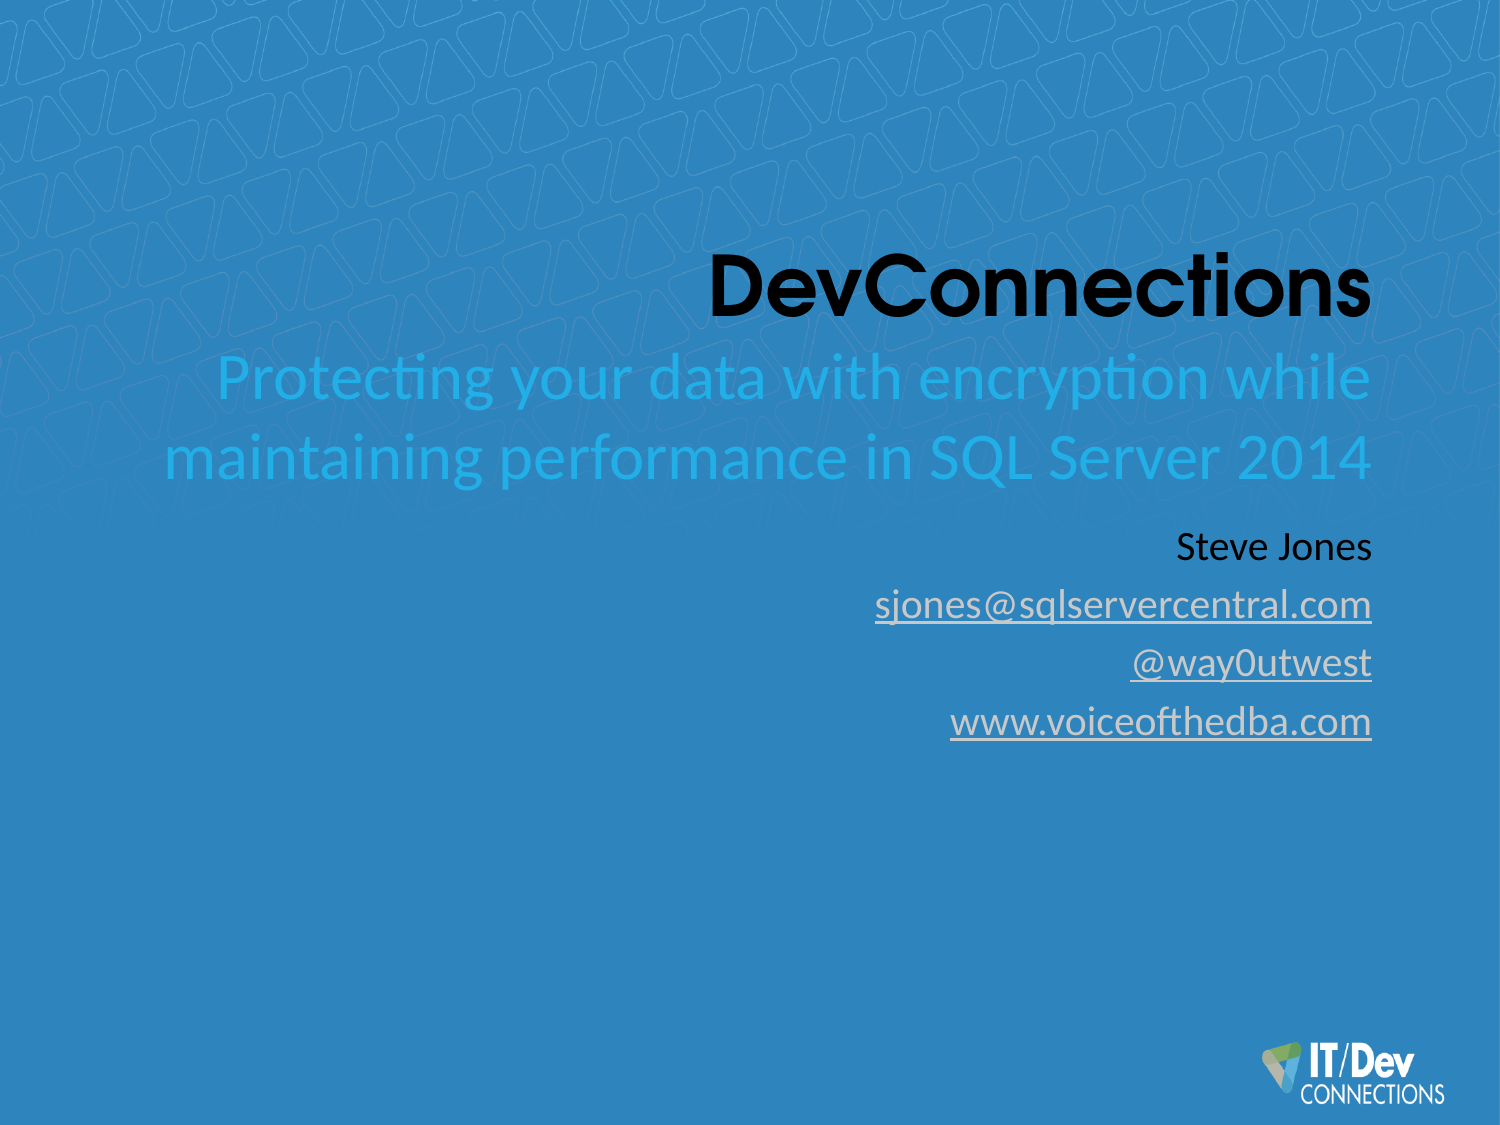

# DevConnections Protecting your data with encryption while maintaining performance in SQL Server 2014
Steve Jones
sjones@sqlservercentral.com
@way0utwest
www.voiceofthedba.com